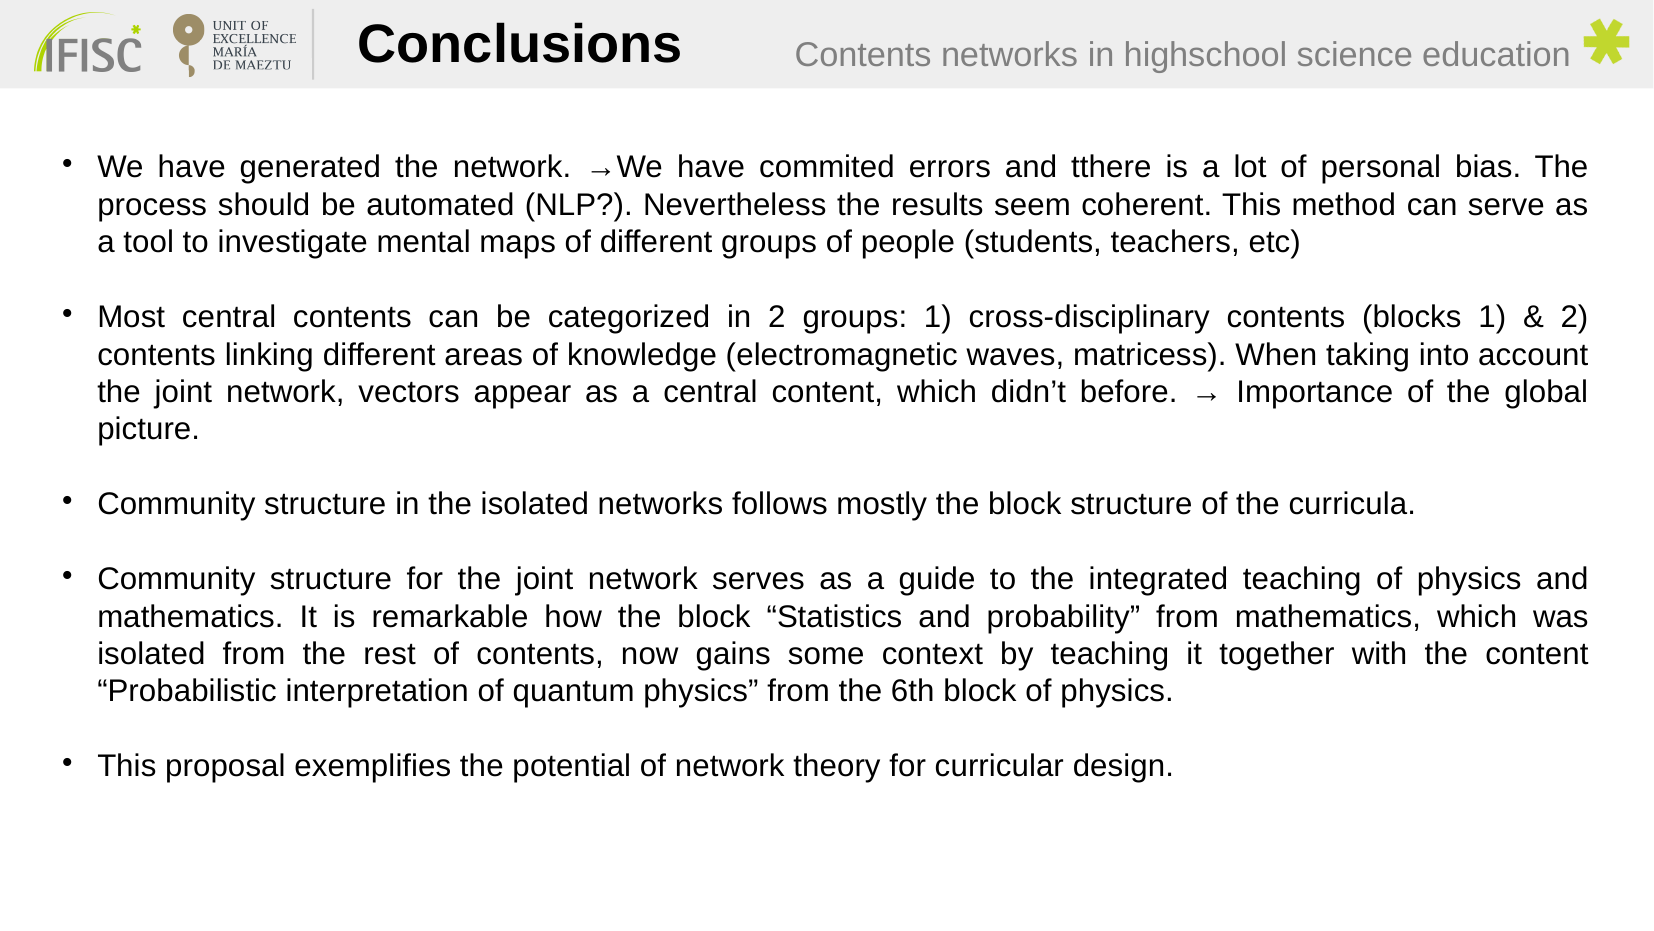

Conclusions
Contents networks in highschool science education
We have generated the network. →We have commited errors and tthere is a lot of personal bias. The process should be automated (NLP?). Nevertheless the results seem coherent. This method can serve as a tool to investigate mental maps of different groups of people (students, teachers, etc)

Most central contents can be categorized in 2 groups: 1) cross-disciplinary contents (blocks 1) & 2) contents linking different areas of knowledge (electromagnetic waves, matricess). When taking into account the joint network, vectors appear as a central content, which didn’t before. → Importance of the global picture.

Community structure in the isolated networks follows mostly the block structure of the curricula.

Community structure for the joint network serves as a guide to the integrated teaching of physics and mathematics. It is remarkable how the block “Statistics and probability” from mathematics, which was isolated from the rest of contents, now gains some context by teaching it together with the content “Probabilistic interpretation of quantum physics” from the 6th block of physics.

This proposal exemplifies the potential of network theory for curricular design.